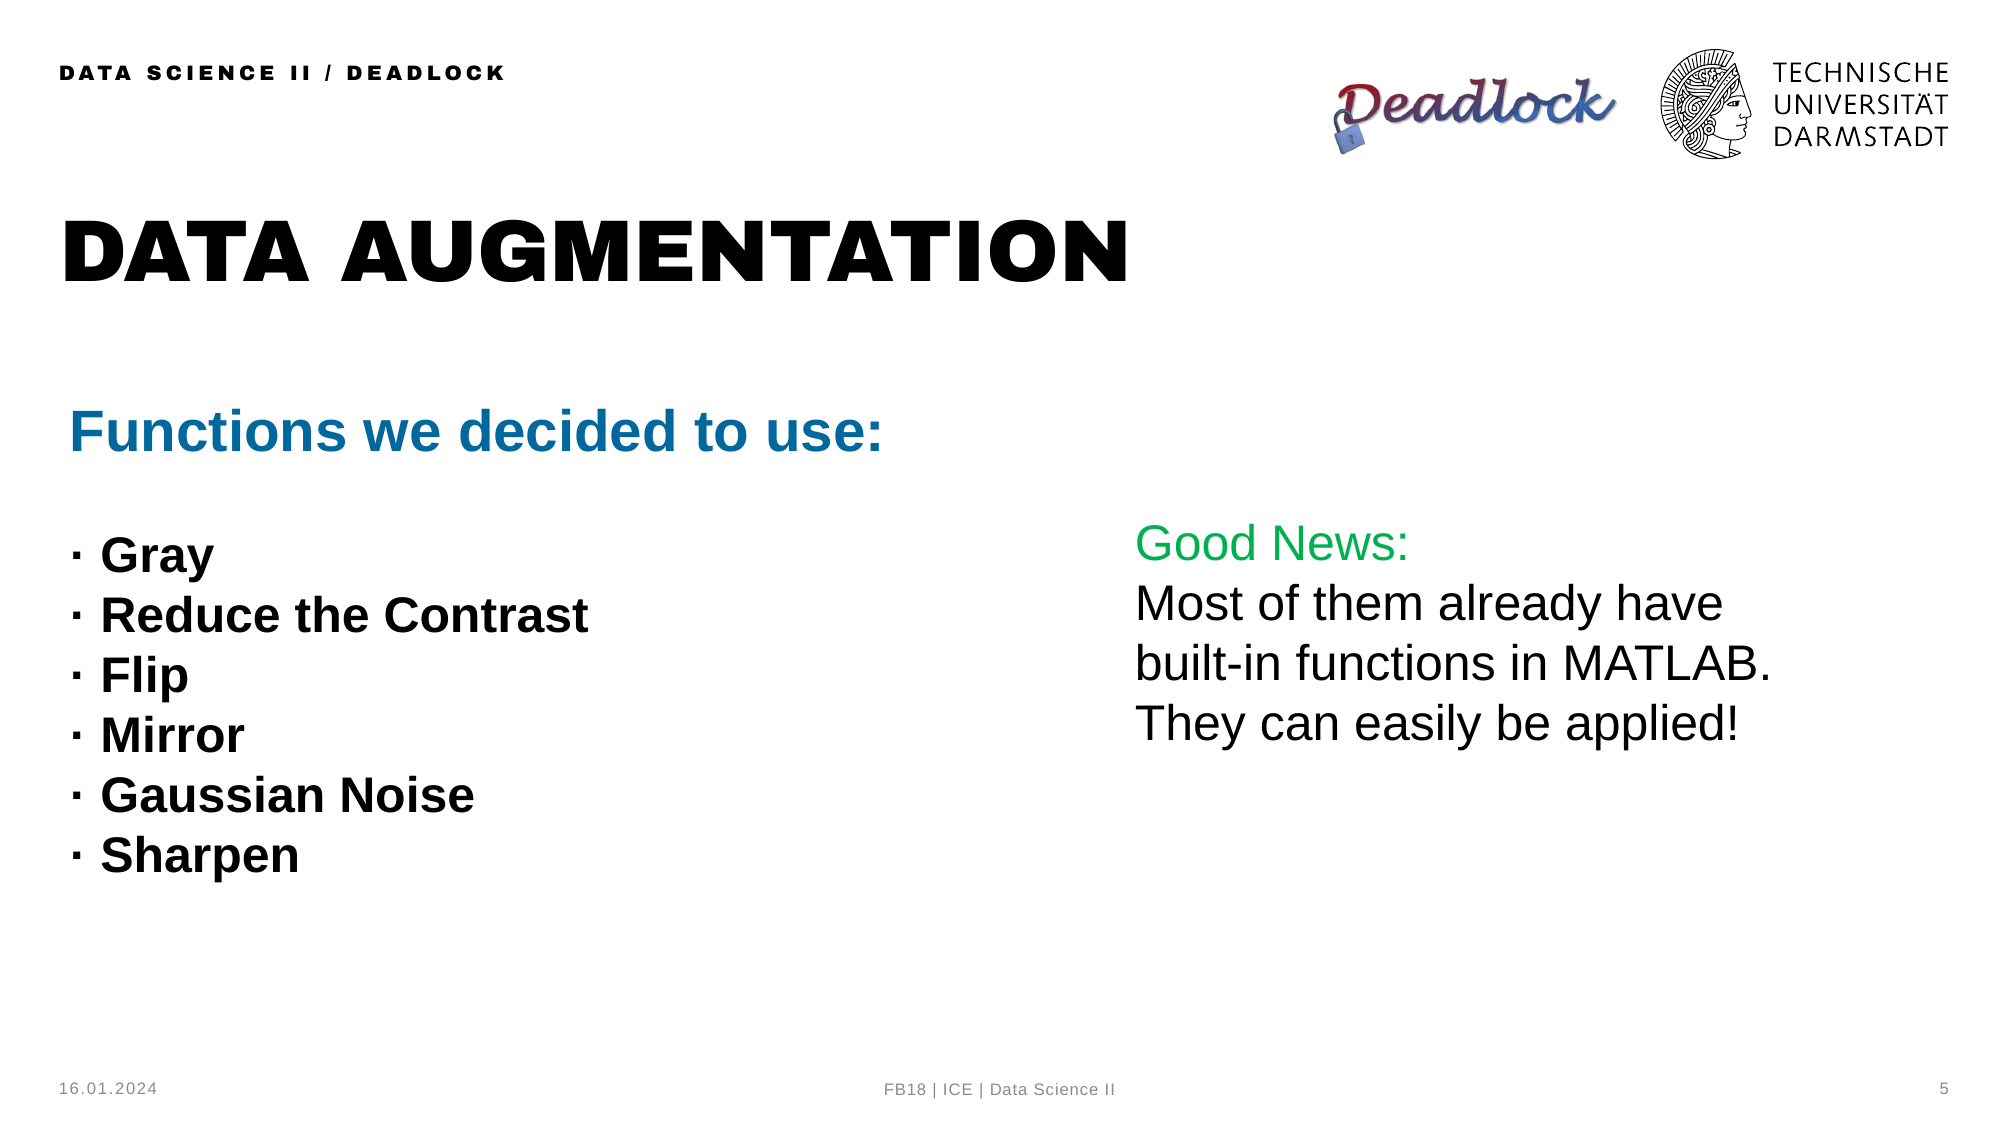

Data Science II / Deadlock
# Data Augmentation
Functions we decided to use:

· Gray
· Reduce the Contrast
· Flip
· Mirror
· Gaussian Noise
· Sharpen

Good News:
Most of them already have built-in functions in MATLAB.
They can easily be applied!
16.01.2024
5